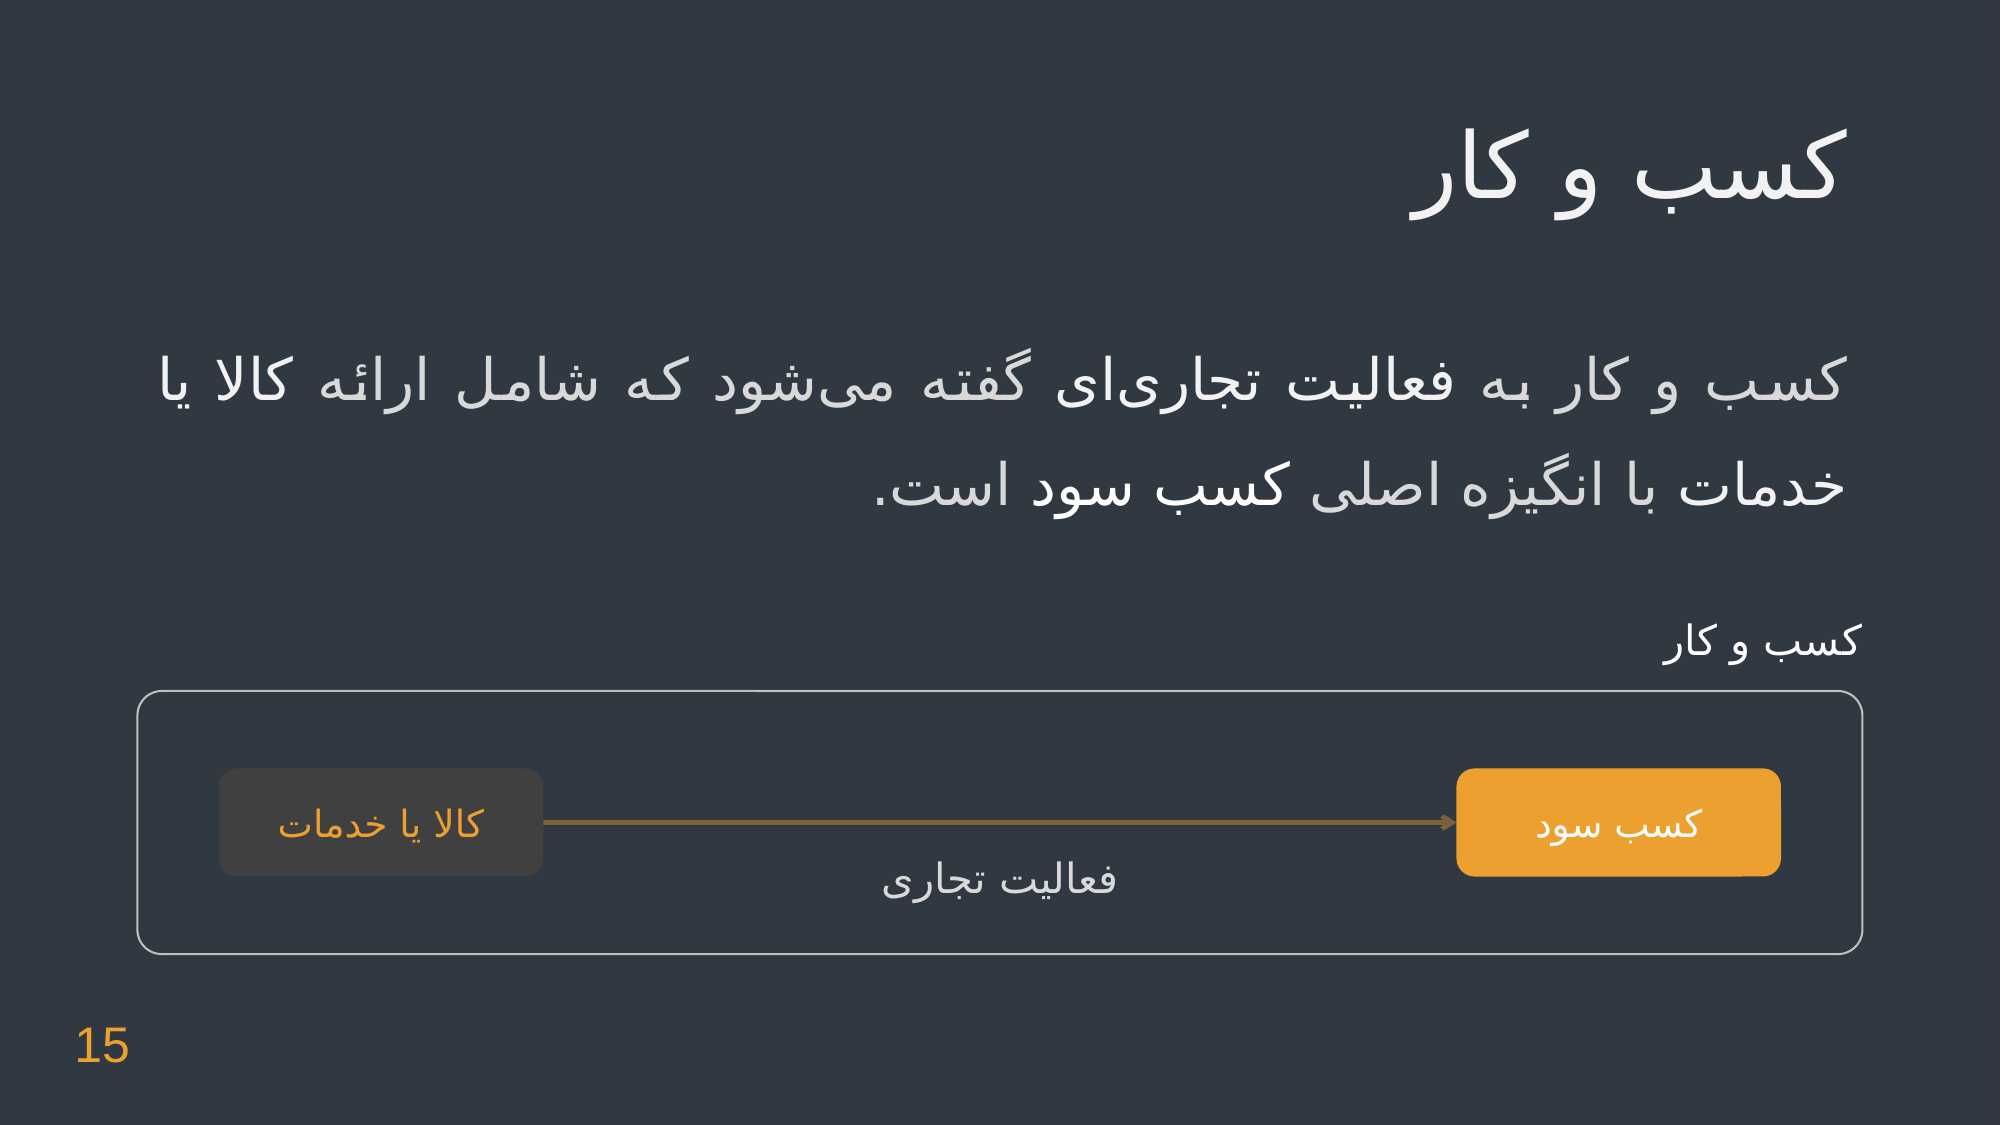

# کسب و کار
کسب و کار به فعالیت تجاری‌ای گفته می‌شود که شامل ارائه کالا یا خدمات با انگیزه اصلی کسب سود است.
کسب و کار

کسب سود
کالا یا خدمات
فعالیت تجاری